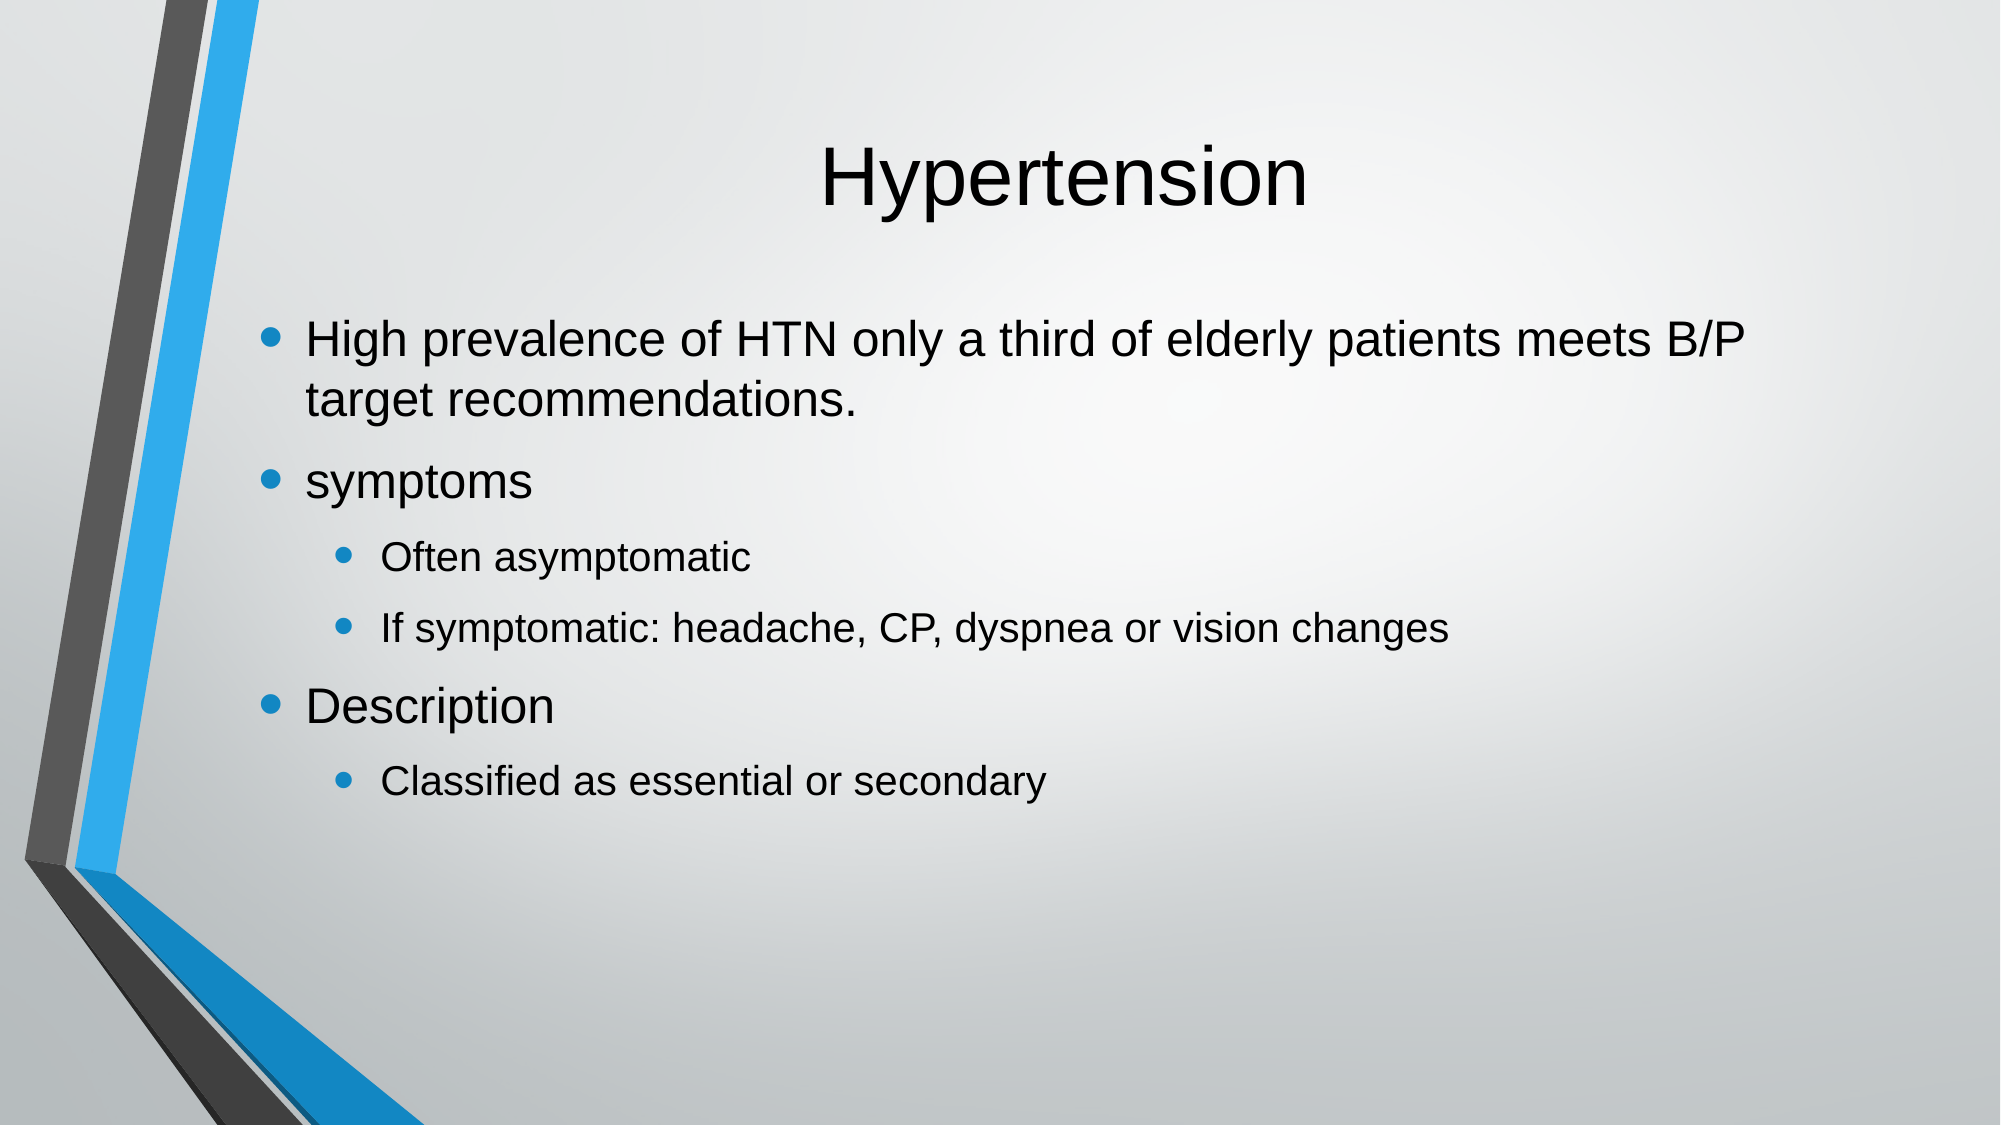

# Hypertension
High prevalence of HTN only a third of elderly patients meets B/P target recommendations.
symptoms
Often asymptomatic
If symptomatic: headache, CP, dyspnea or vision changes
Description
Classified as essential or secondary